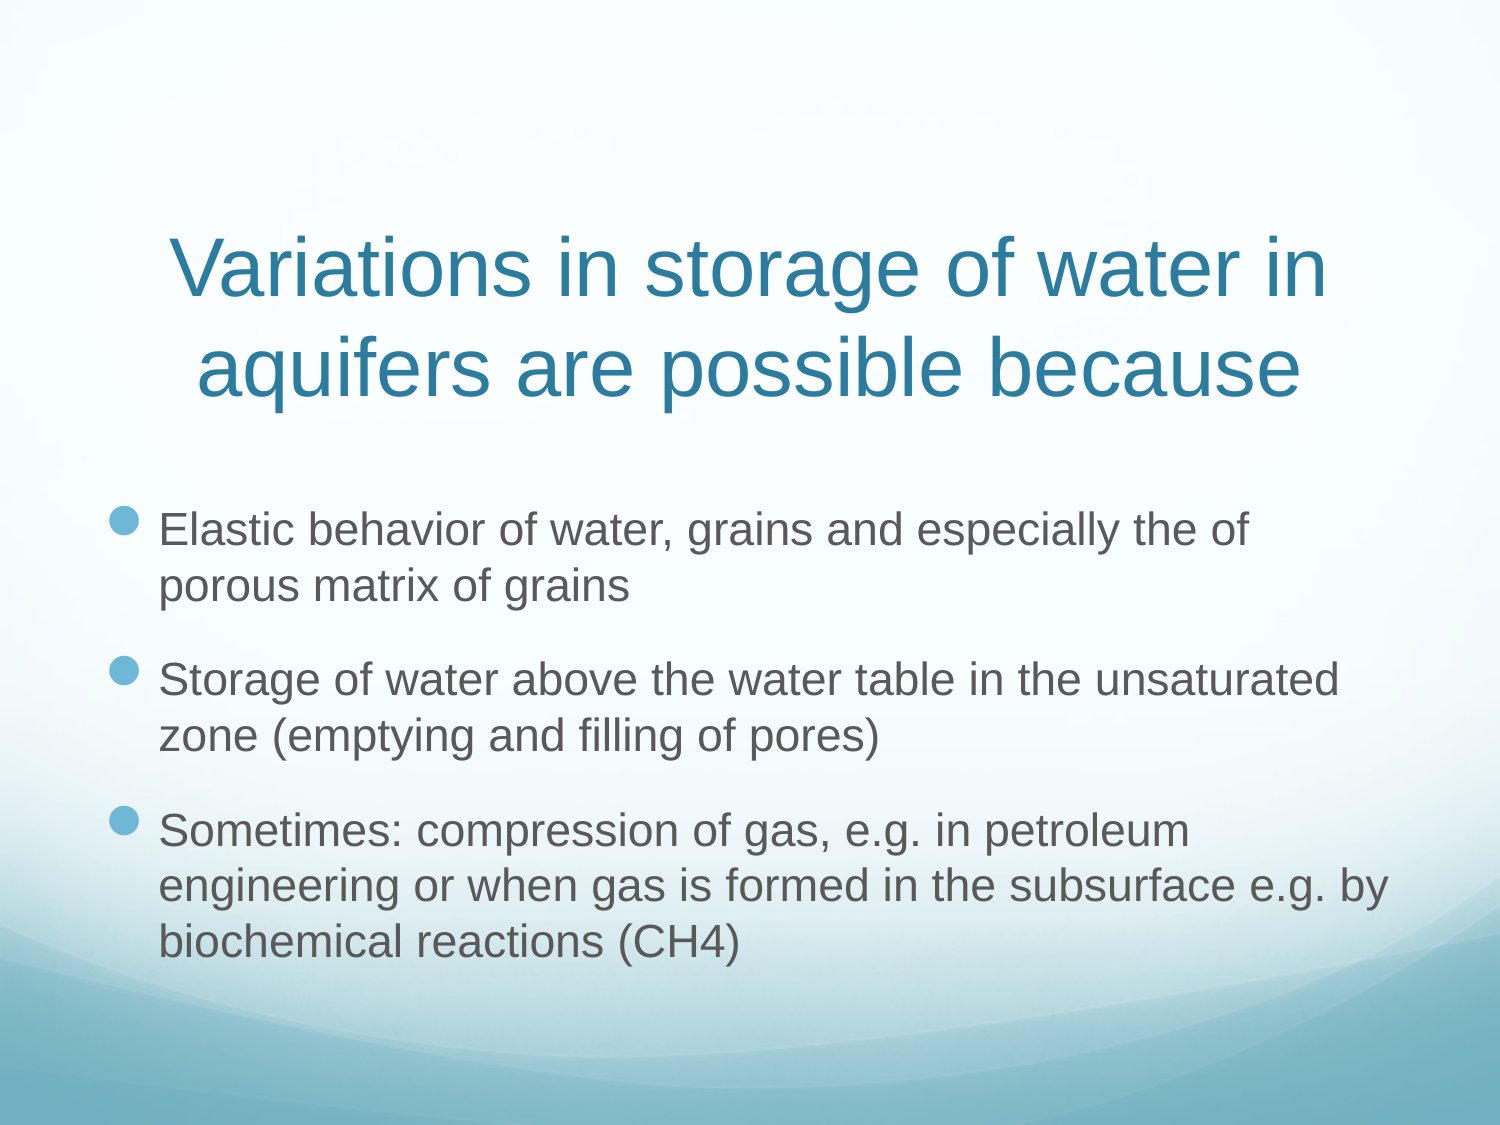

# Variations in storage of water in aquifers are possible because
Elastic behavior of water, grains and especially the of porous matrix of grains
Storage of water above the water table in the unsaturated zone (emptying and filling of pores)
Sometimes: compression of gas, e.g. in petroleum engineering or when gas is formed in the subsurface e.g. by biochemical reactions (CH4)